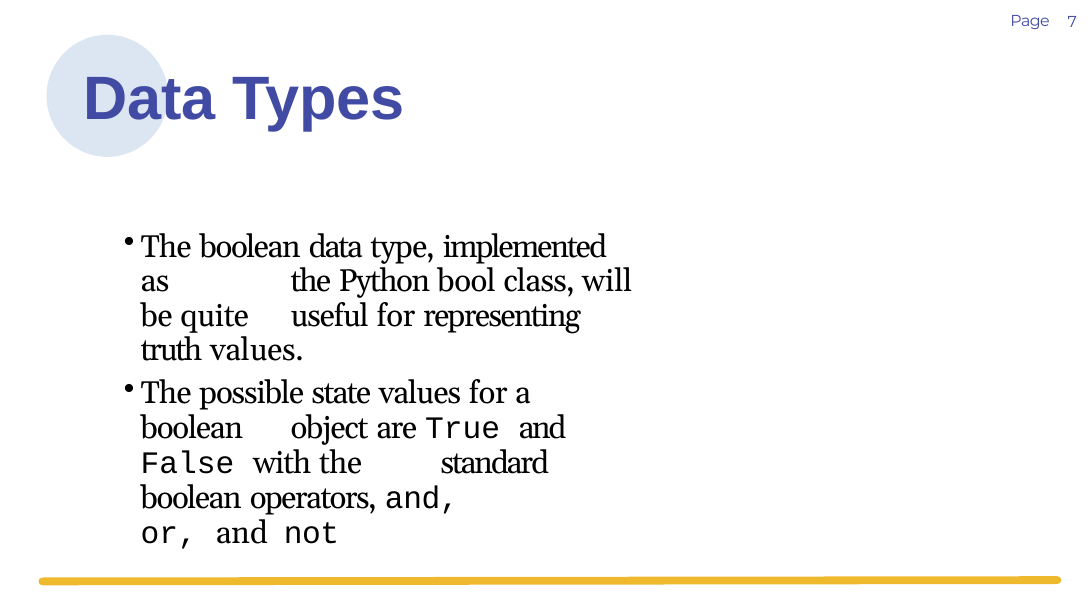

7
Page

Data Types
The boolean data type, implemented as 	the Python bool class, will be quite 	useful for representing truth values.
The possible state values for a boolean 	object are True and False with the 	standard boolean operators, and, 	or, and not